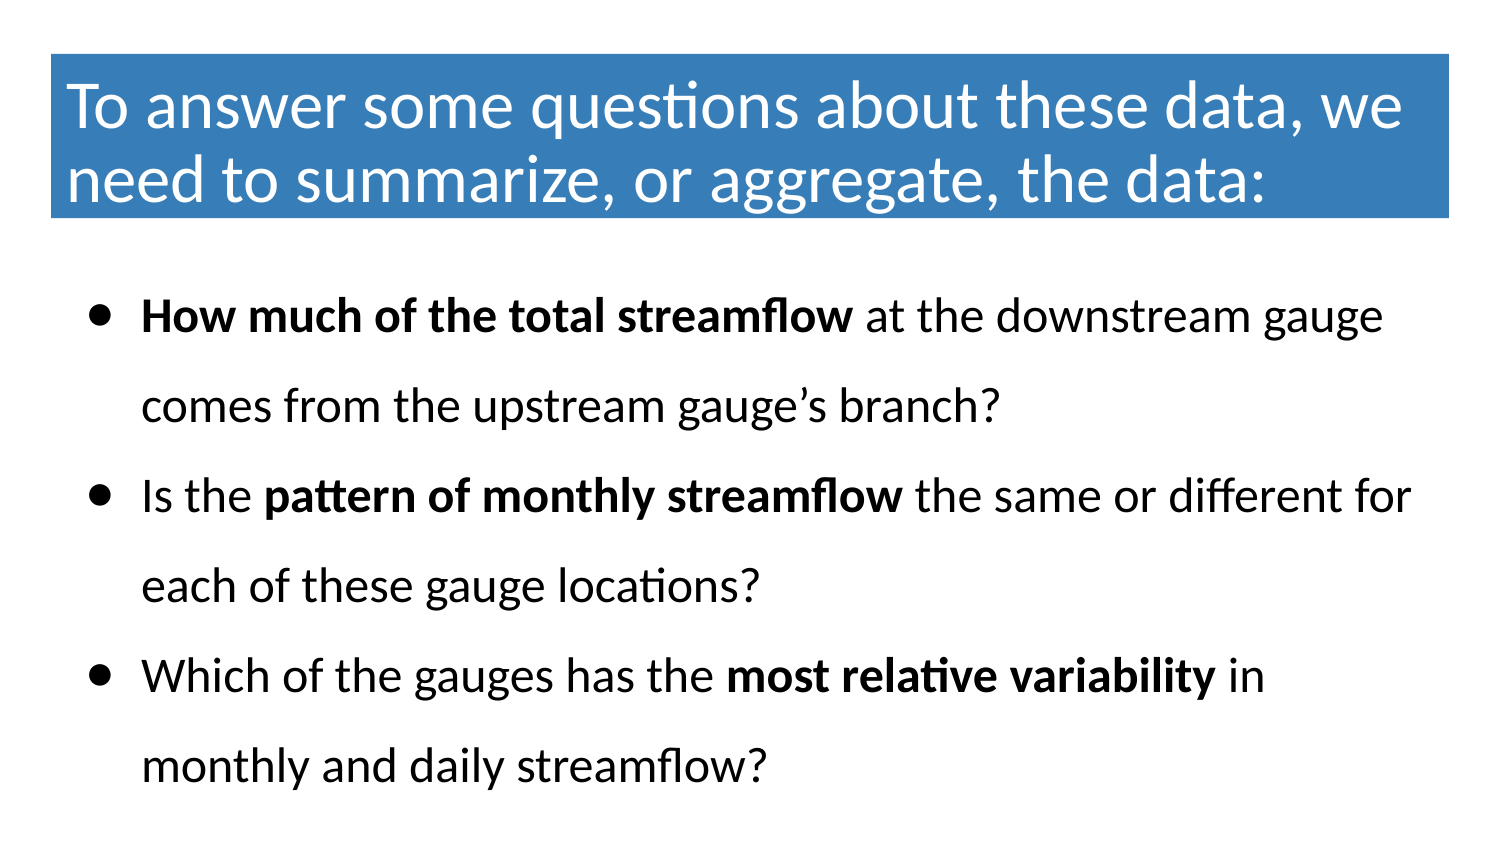

# To answer some questions about these data, we need to summarize, or aggregate, the data:
How much of the total streamflow at the downstream gauge comes from the upstream gauge’s branch?
Is the pattern of monthly streamflow the same or different for each of these gauge locations?
Which of the gauges has the most relative variability in monthly and daily streamflow?